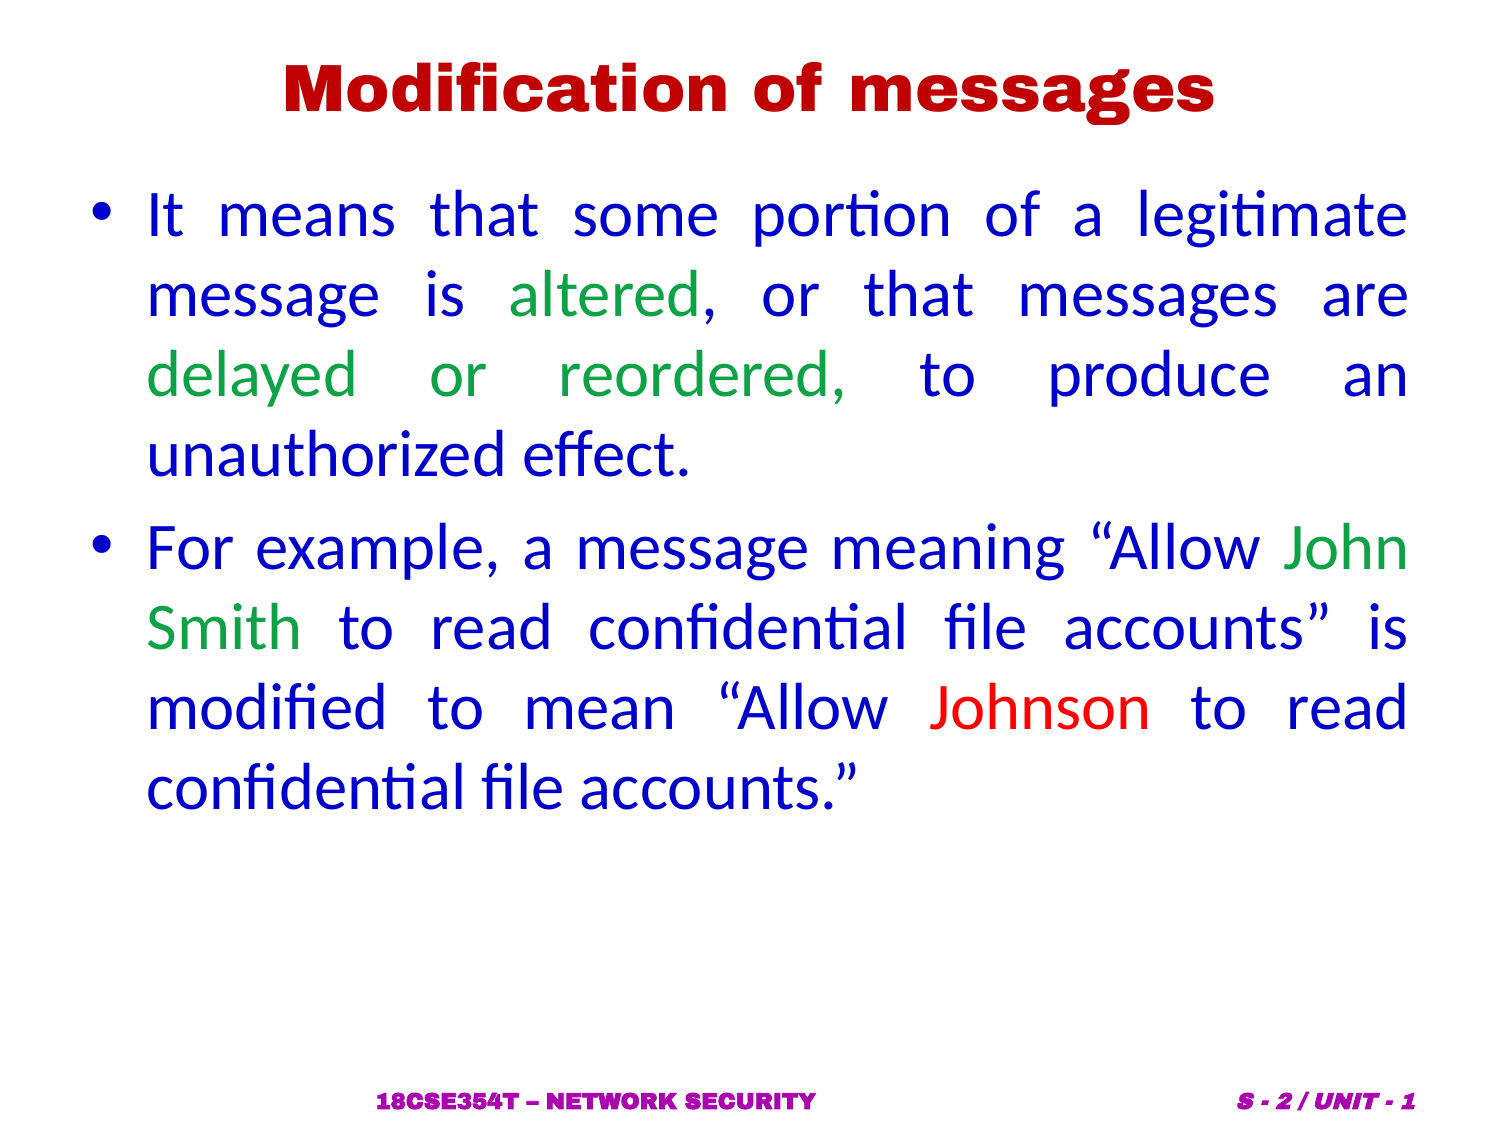

# Modification of messages
It means that some portion of a legitimate message is altered, or that messages are delayed or reordered, to produce an unauthorized effect.
For example, a message meaning “Allow John Smith to read confidential file accounts” is modified to mean “Allow Johnson to read confidential file accounts.”

                                18CSE354T – NETWORK SECURITY                                                      S - 2 / UNIT - 1